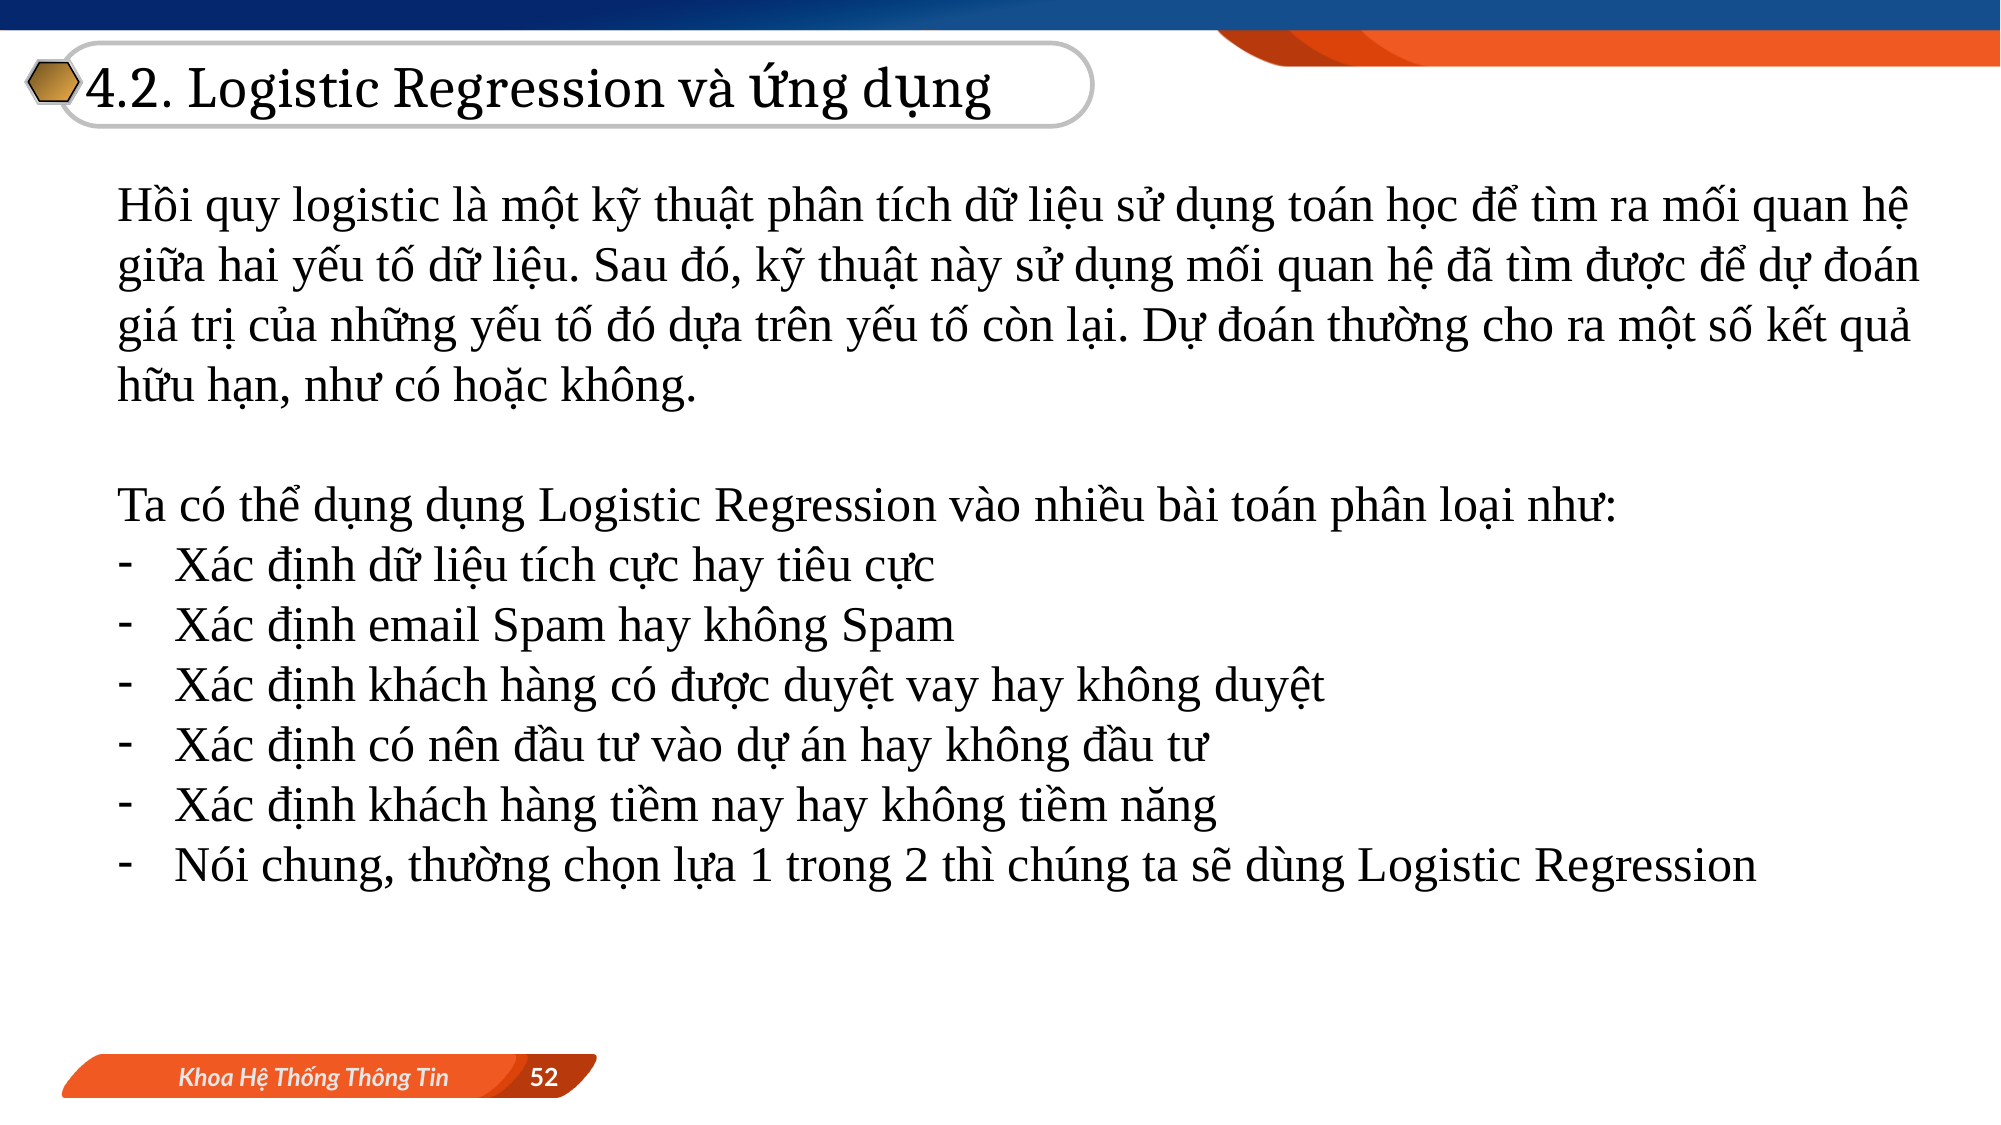

4.2. Logistic Regression và ứng dụng

Hồi quy logistic là một kỹ thuật phân tích dữ liệu sử dụng toán học để tìm ra mối quan hệ giữa hai yếu tố dữ liệu. Sau đó, kỹ thuật này sử dụng mối quan hệ đã tìm được để dự đoán giá trị của những yếu tố đó dựa trên yếu tố còn lại. Dự đoán thường cho ra một số kết quả hữu hạn, như có hoặc không.

Ta có thể dụng dụng Logistic Regression vào nhiều bài toán phân loại như:
Xác định dữ liệu tích cực hay tiêu cực
Xác định email Spam hay không Spam
Xác định khách hàng có được duyệt vay hay không duyệt
Xác định có nên đầu tư vào dự án hay không đầu tư
Xác định khách hàng tiềm nay hay không tiềm năng
Nói chung, thường chọn lựa 1 trong 2 thì chúng ta sẽ dùng Logistic Regression

52
Khoa Hệ Thống Thông Tin